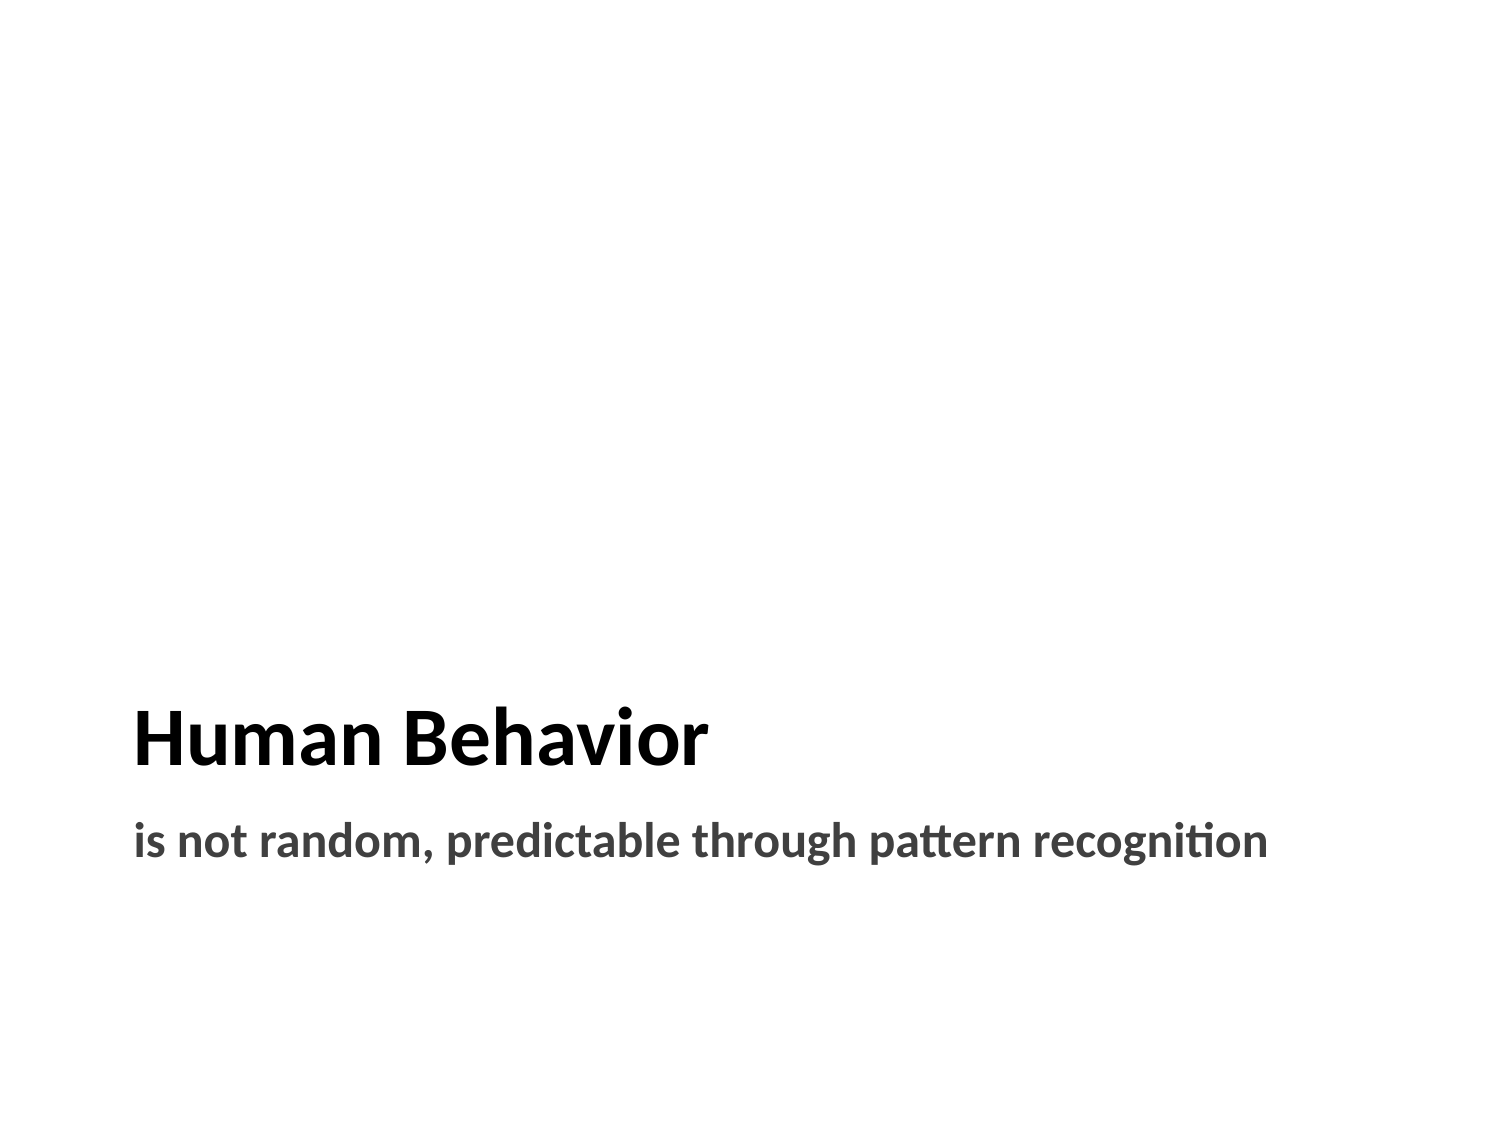

# Human Behavior
is not random, predictable through pattern recognition